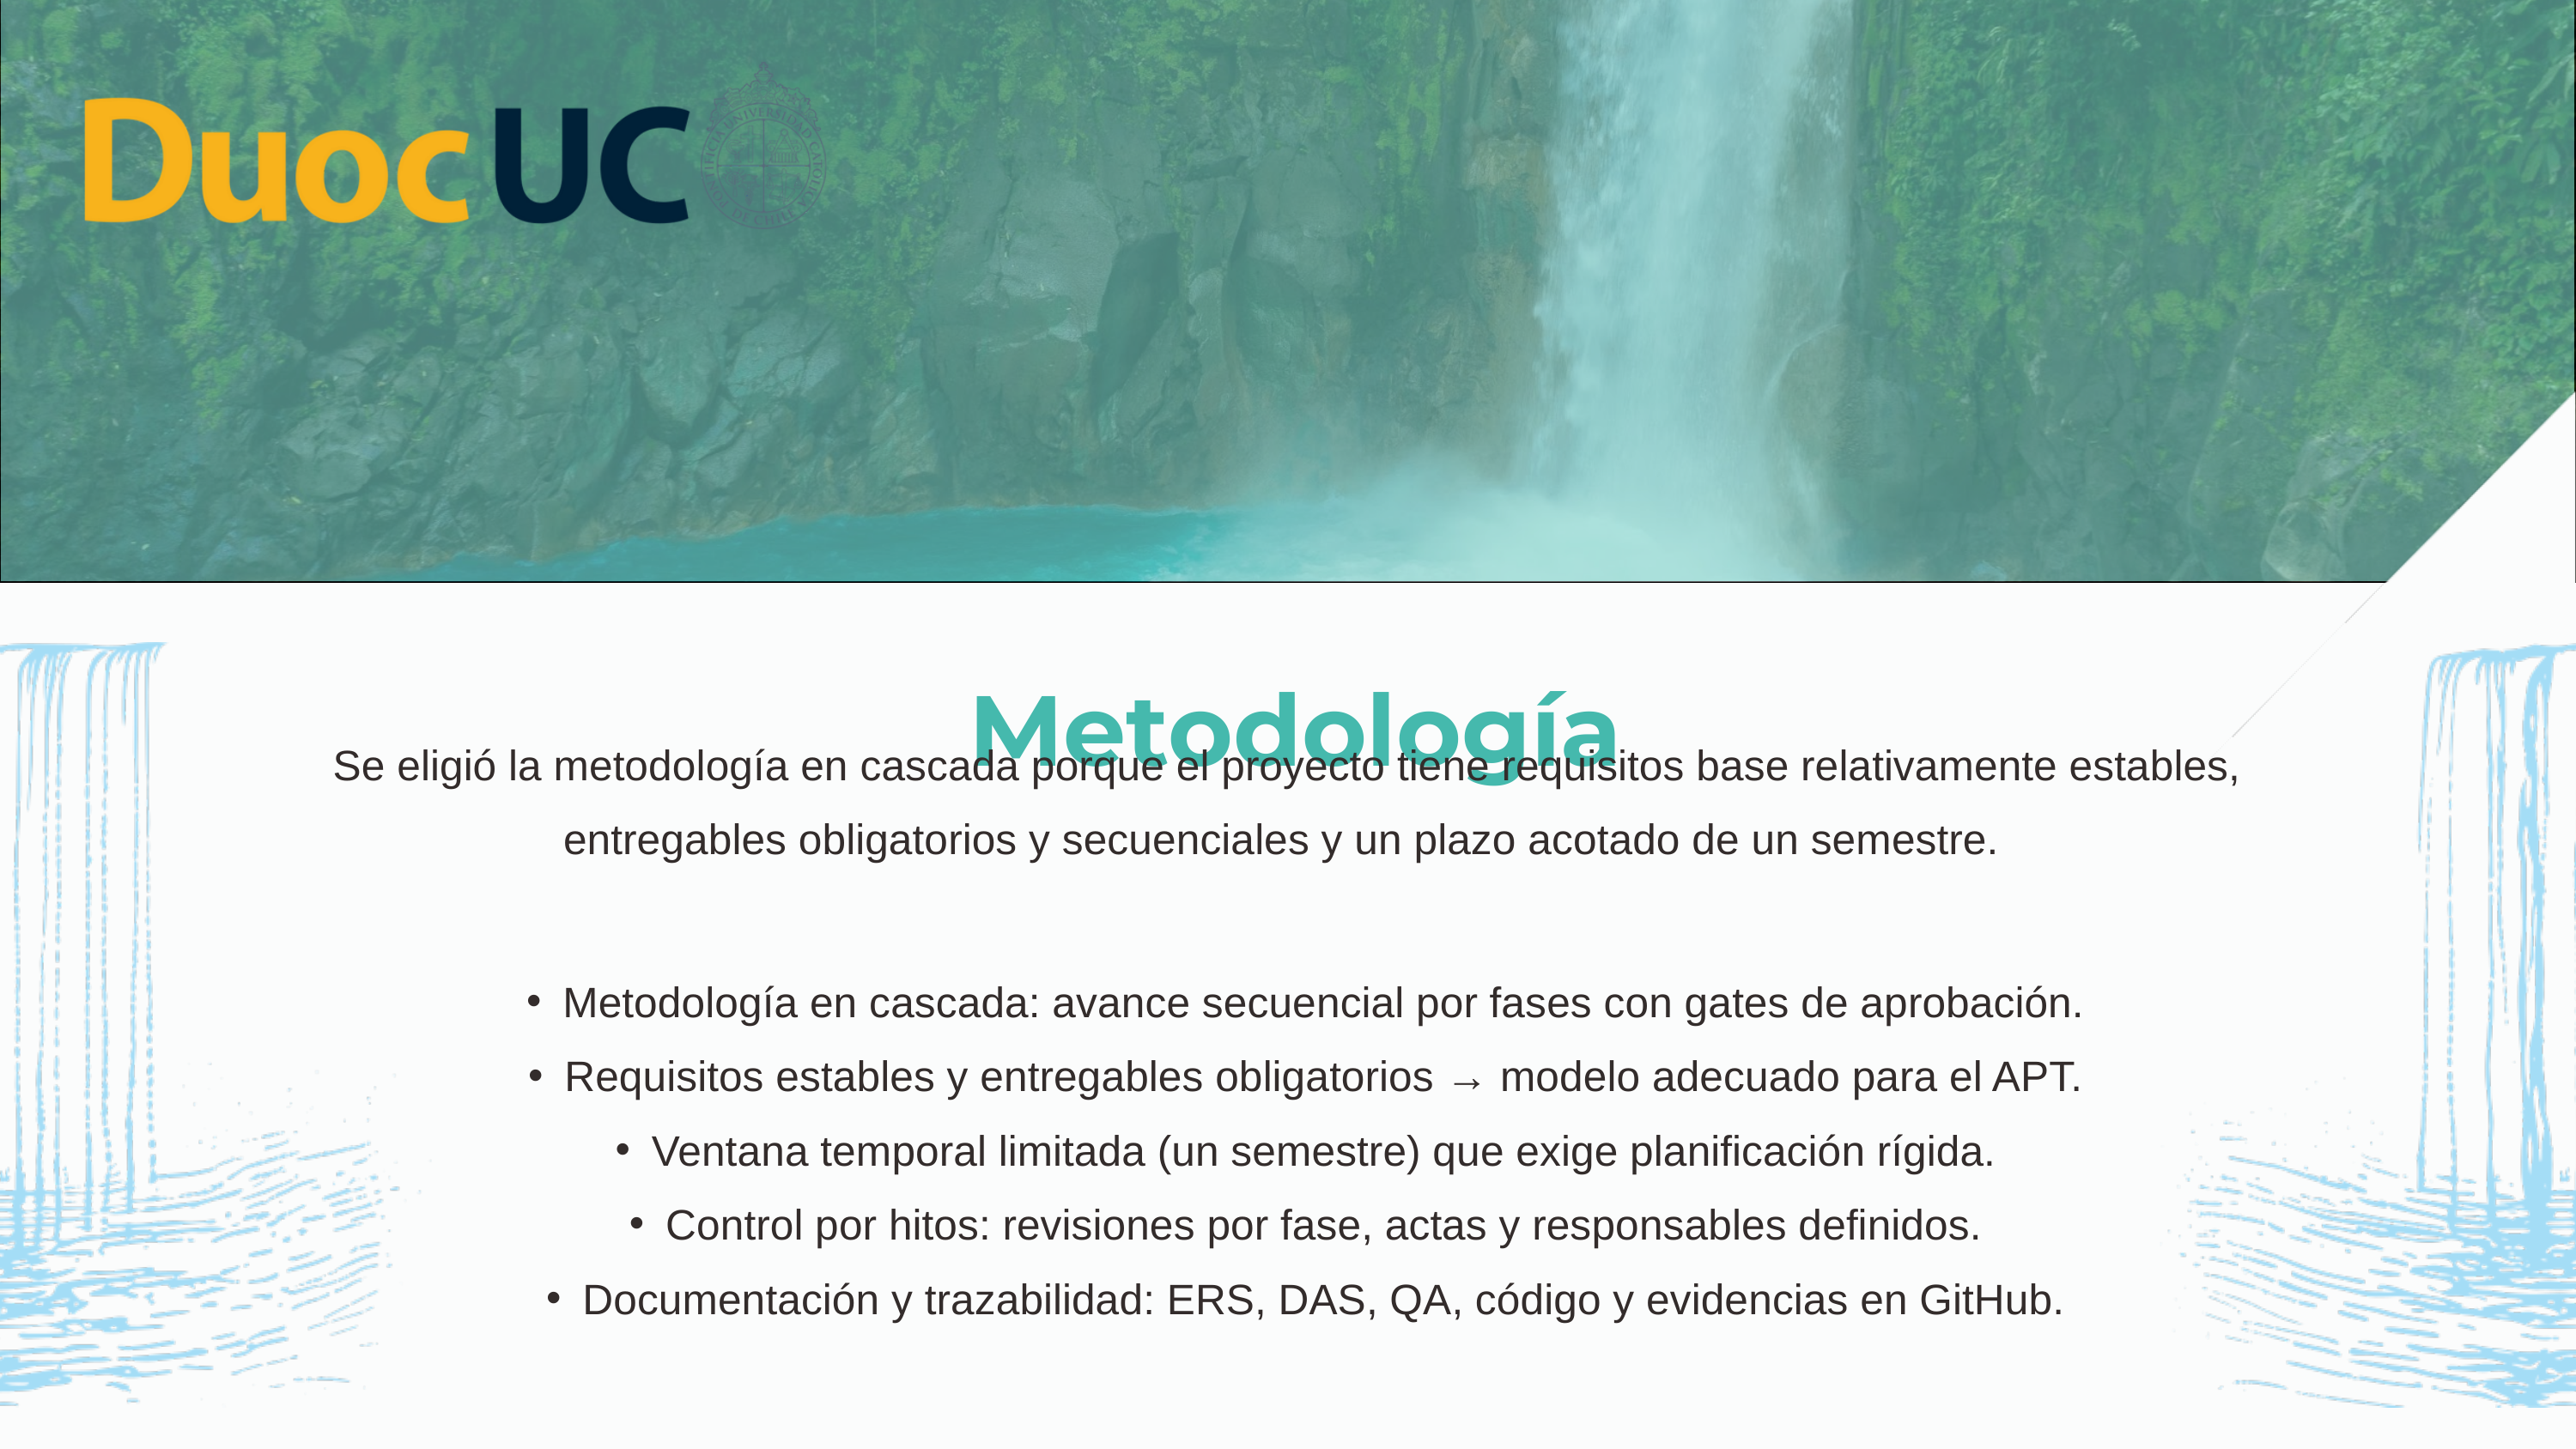

Metodología

Se eligió la metodología en cascada porque el proyecto tiene requisitos base relativamente estables, entregables obligatorios y secuenciales y un plazo acotado de un semestre.
Metodología en cascada: avance secuencial por fases con gates de aprobación.
Requisitos estables y entregables obligatorios → modelo adecuado para el APT.
Ventana temporal limitada (un semestre) que exige planificación rígida.
Control por hitos: revisiones por fase, actas y responsables definidos.
Documentación y trazabilidad: ERS, DAS, QA, código y evidencias en GitHub.